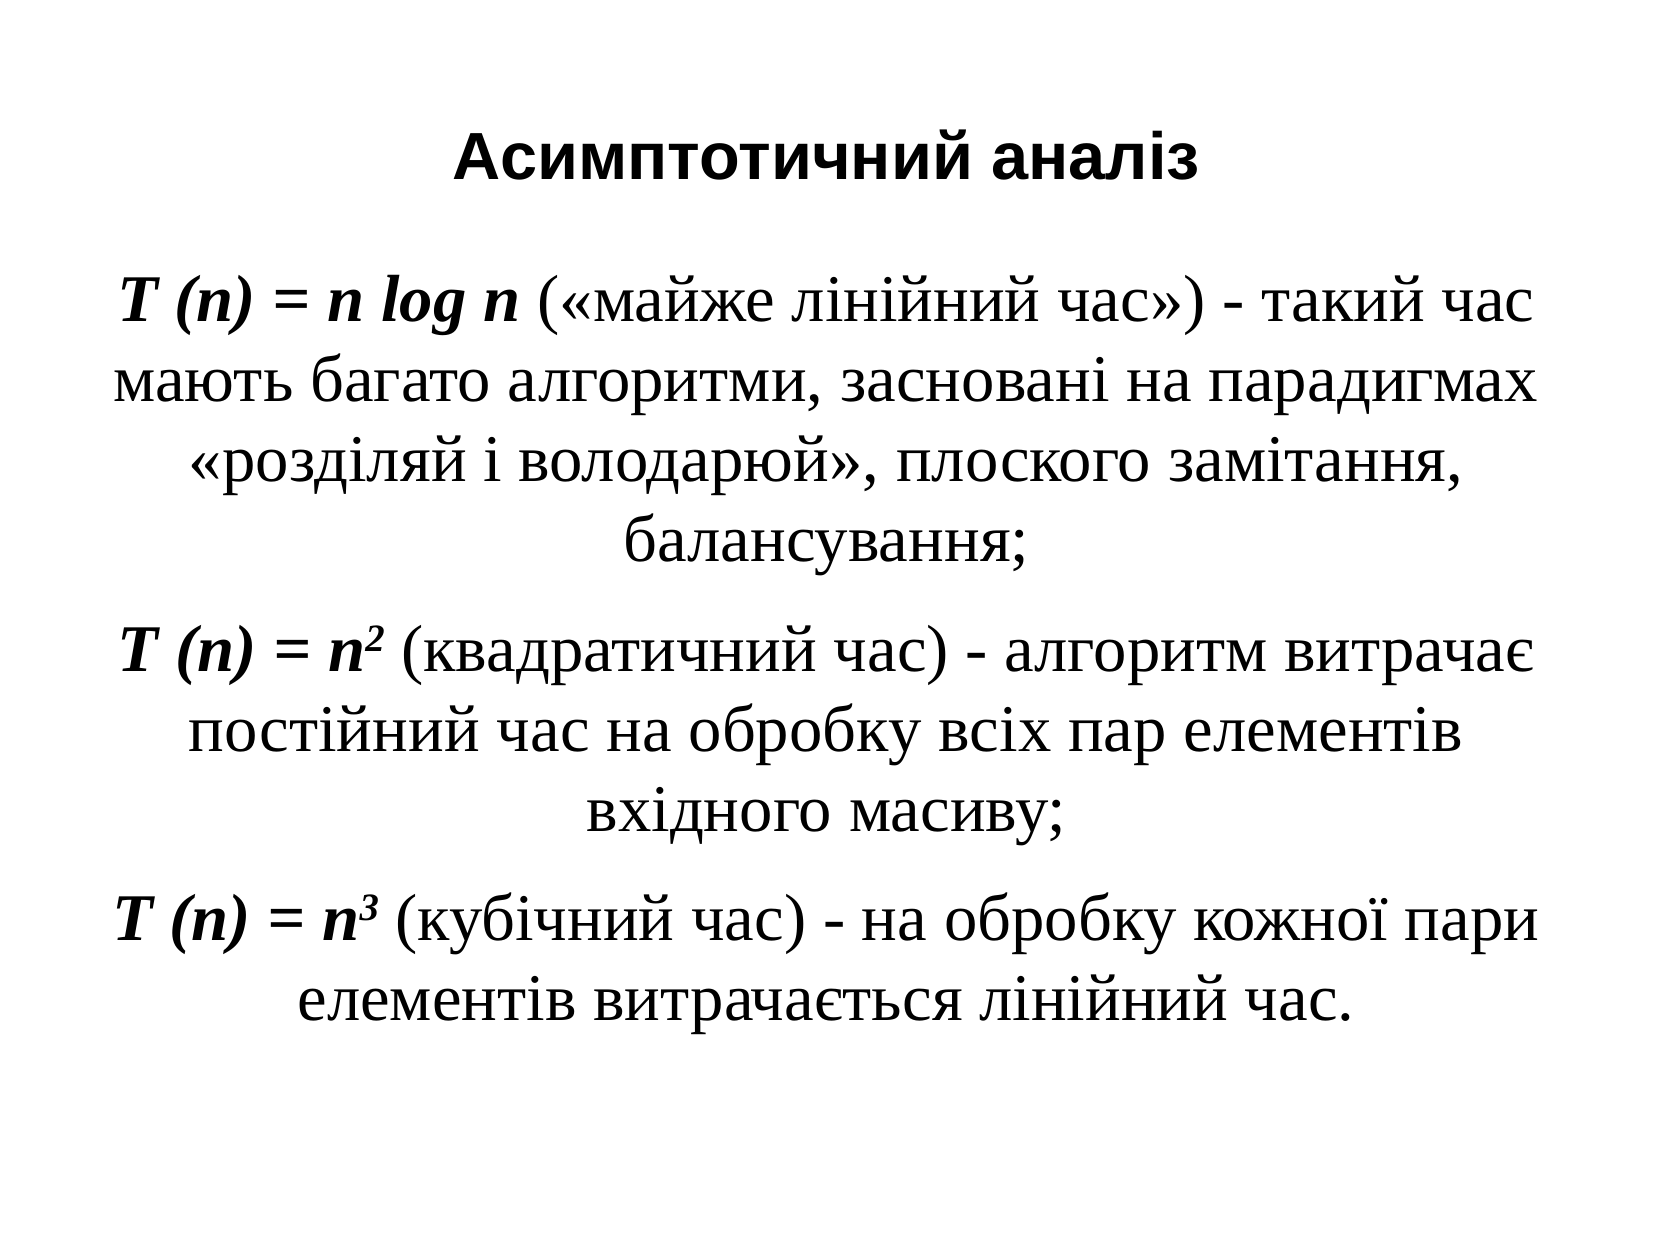

Асимптотичний аналіз
T (n) = n log n («майже лінійний час») - такий час мають багато алгоритми, засновані на парадигмах «розділяй і володарюй», плоского замітання, балансування;
T (n) = n2 (квадратичний час) - алгоритм витрачає постійний час на обробку всіх пар елементів вхідного масиву;
T (n) = n3 (кубічний час) - на обробку кожної пари елементів витрачається лінійний час.